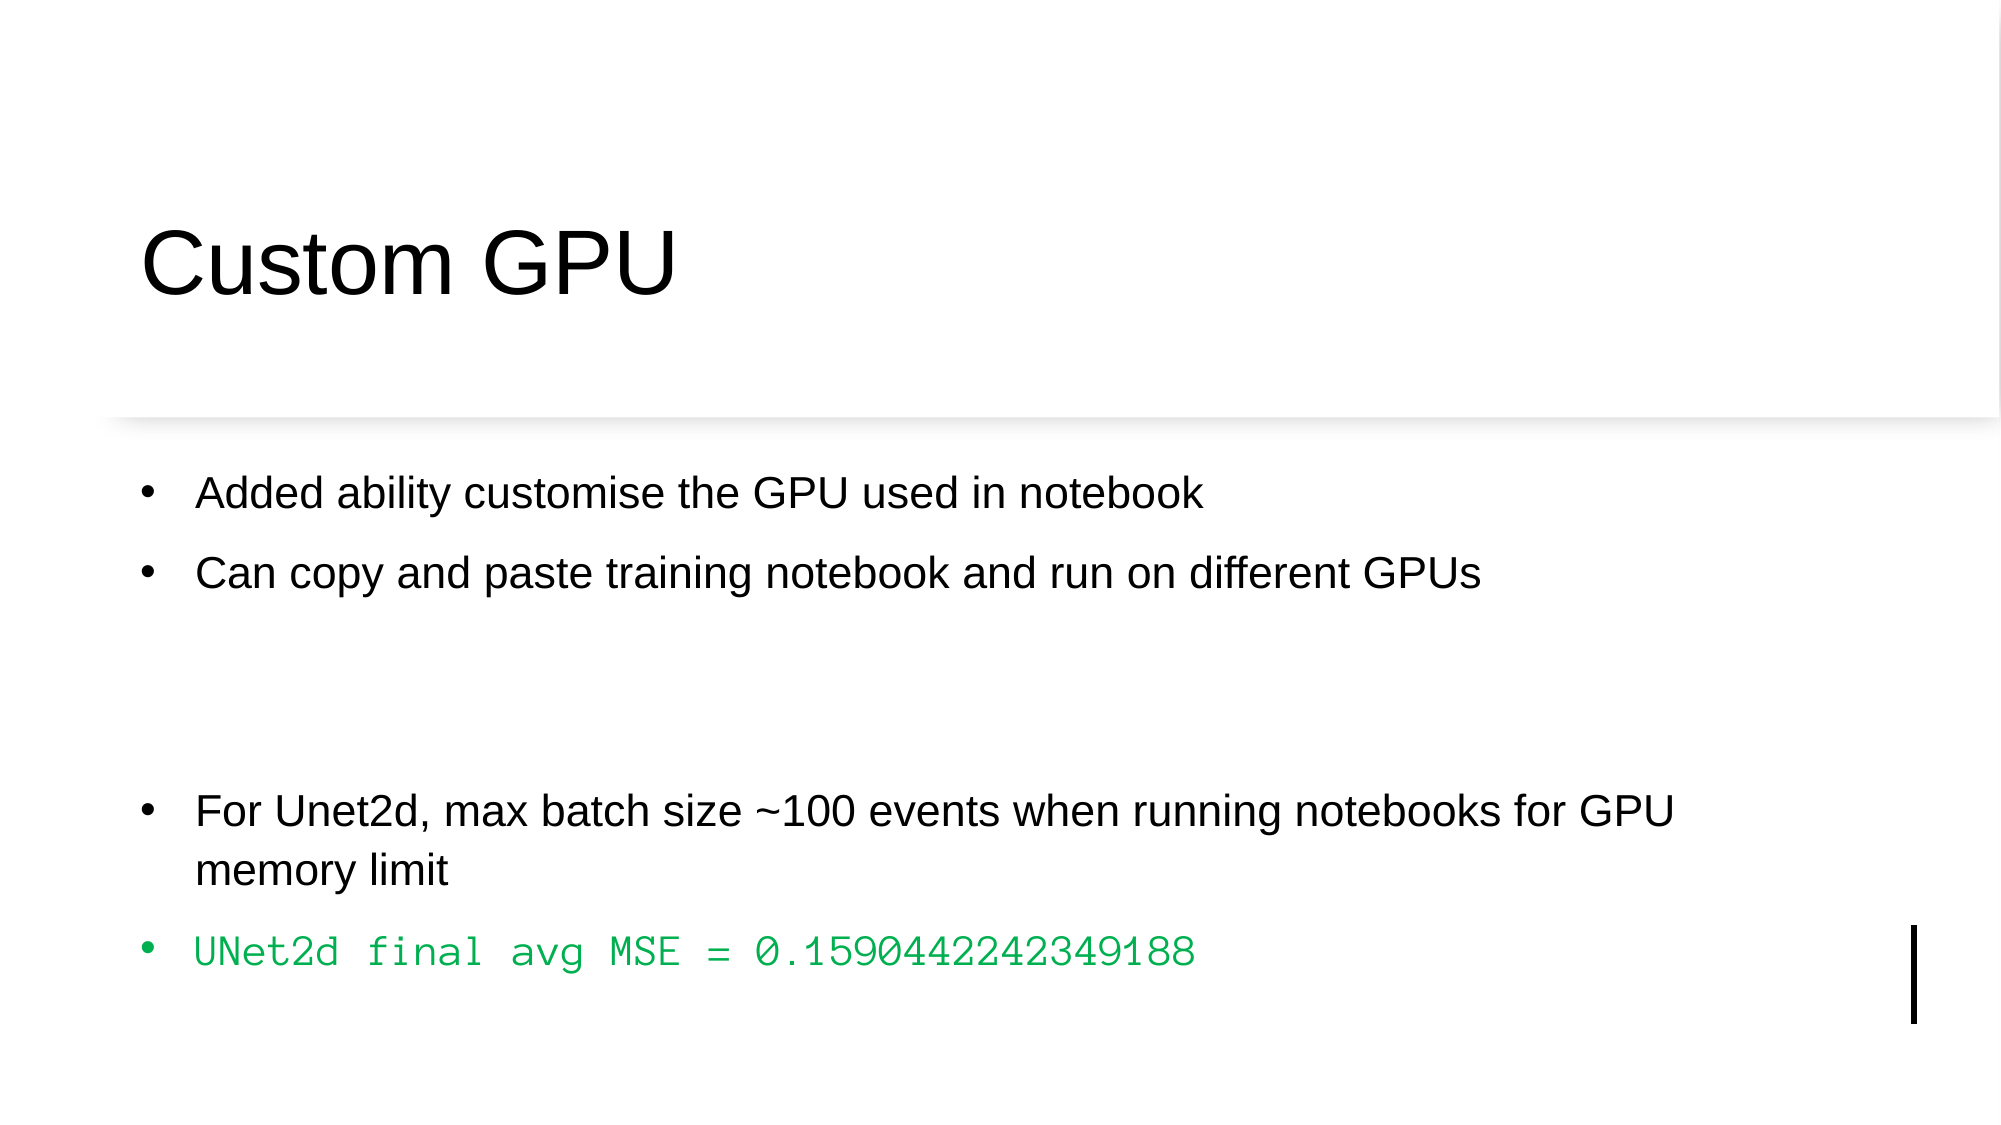

# Custom GPU
Added ability customise the GPU used in notebook
Can copy and paste training notebook and run on different GPUs

For Unet2d, max batch size ~100 events when running notebooks for GPU memory limit
UNet2d final avg MSE = 0.1590442242349188